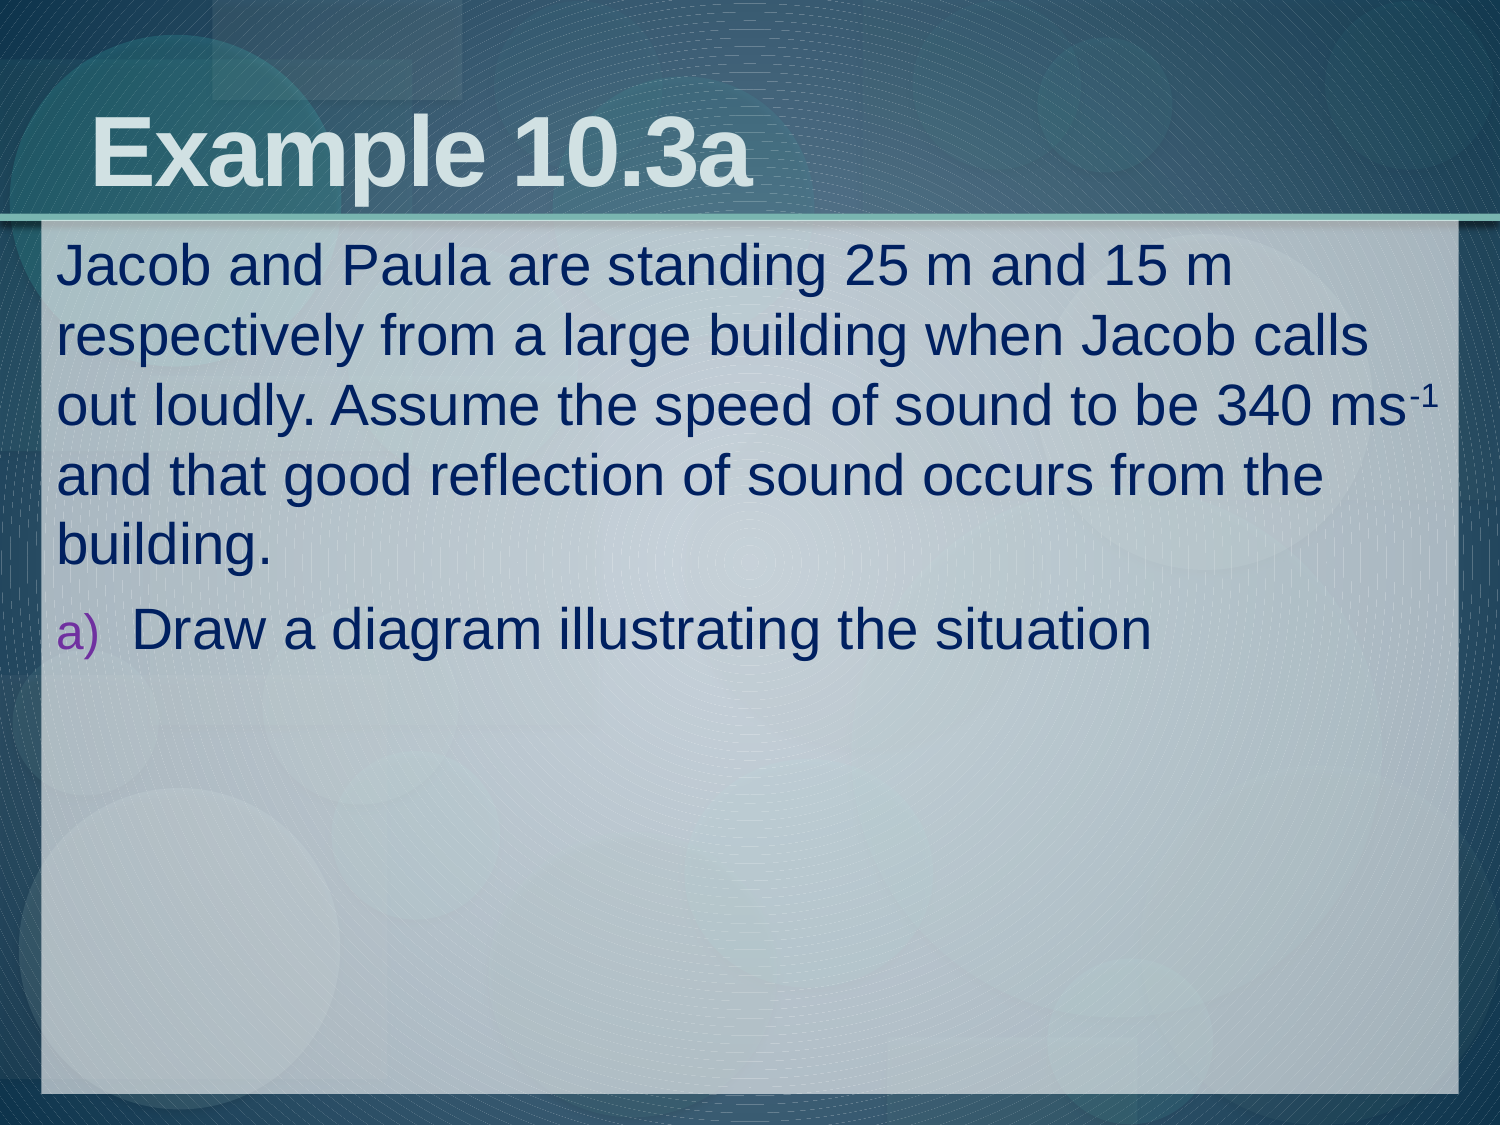

# Example 10.3a
Jacob and Paula are standing 25 m and 15 m respectively from a large building when Jacob calls out loudly. Assume the speed of sound to be 340 ms-1 and that good reflection of sound occurs from the building.
Draw a diagram illustrating the situation